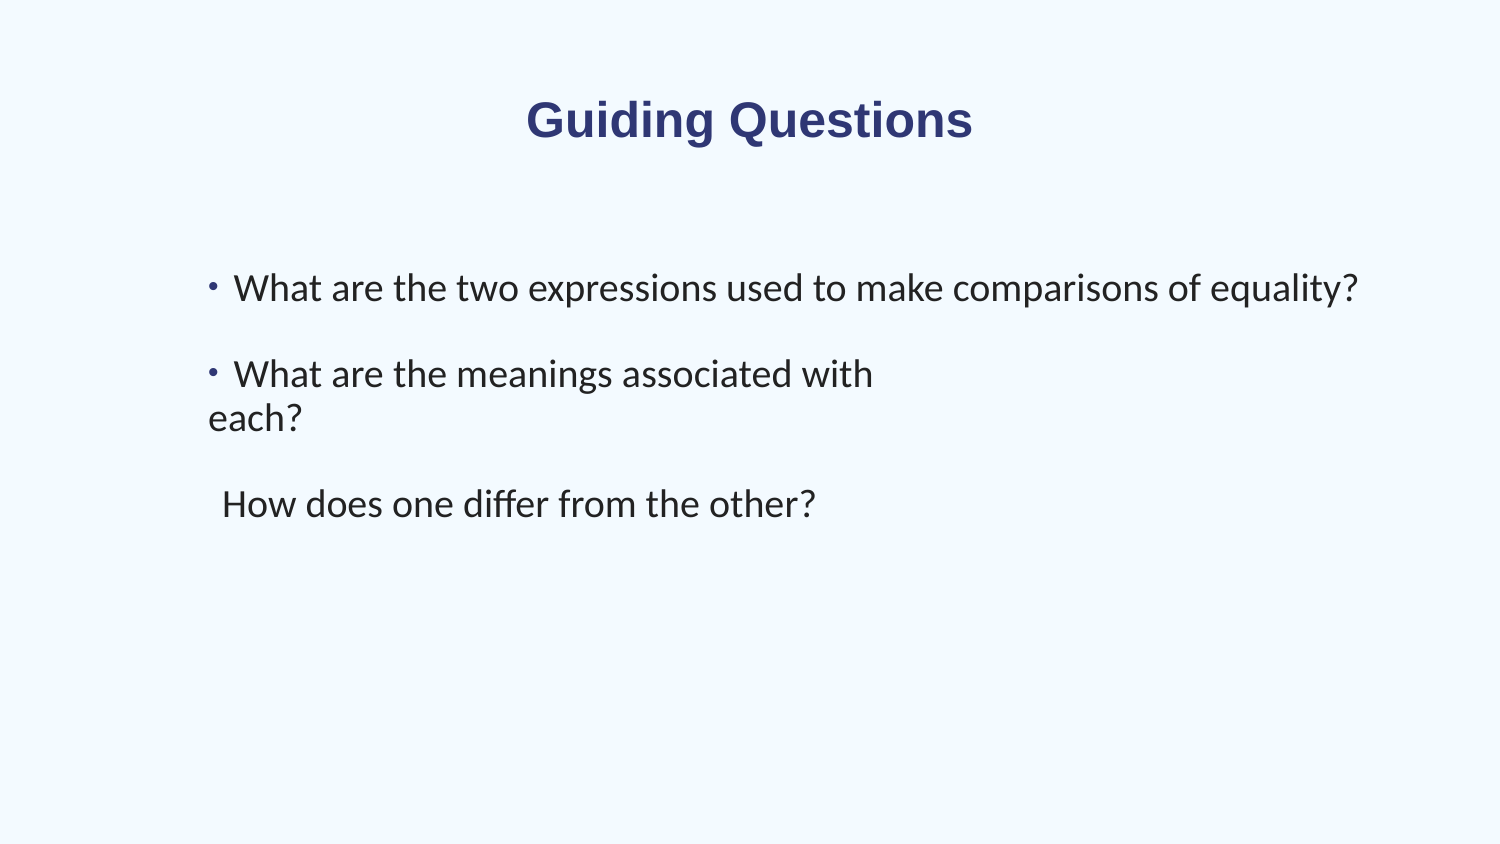

# Guiding Questions

What are the two expressions used to make comparisons of equality?

What are the meanings associated with
          each?

          How does one differ from the other?